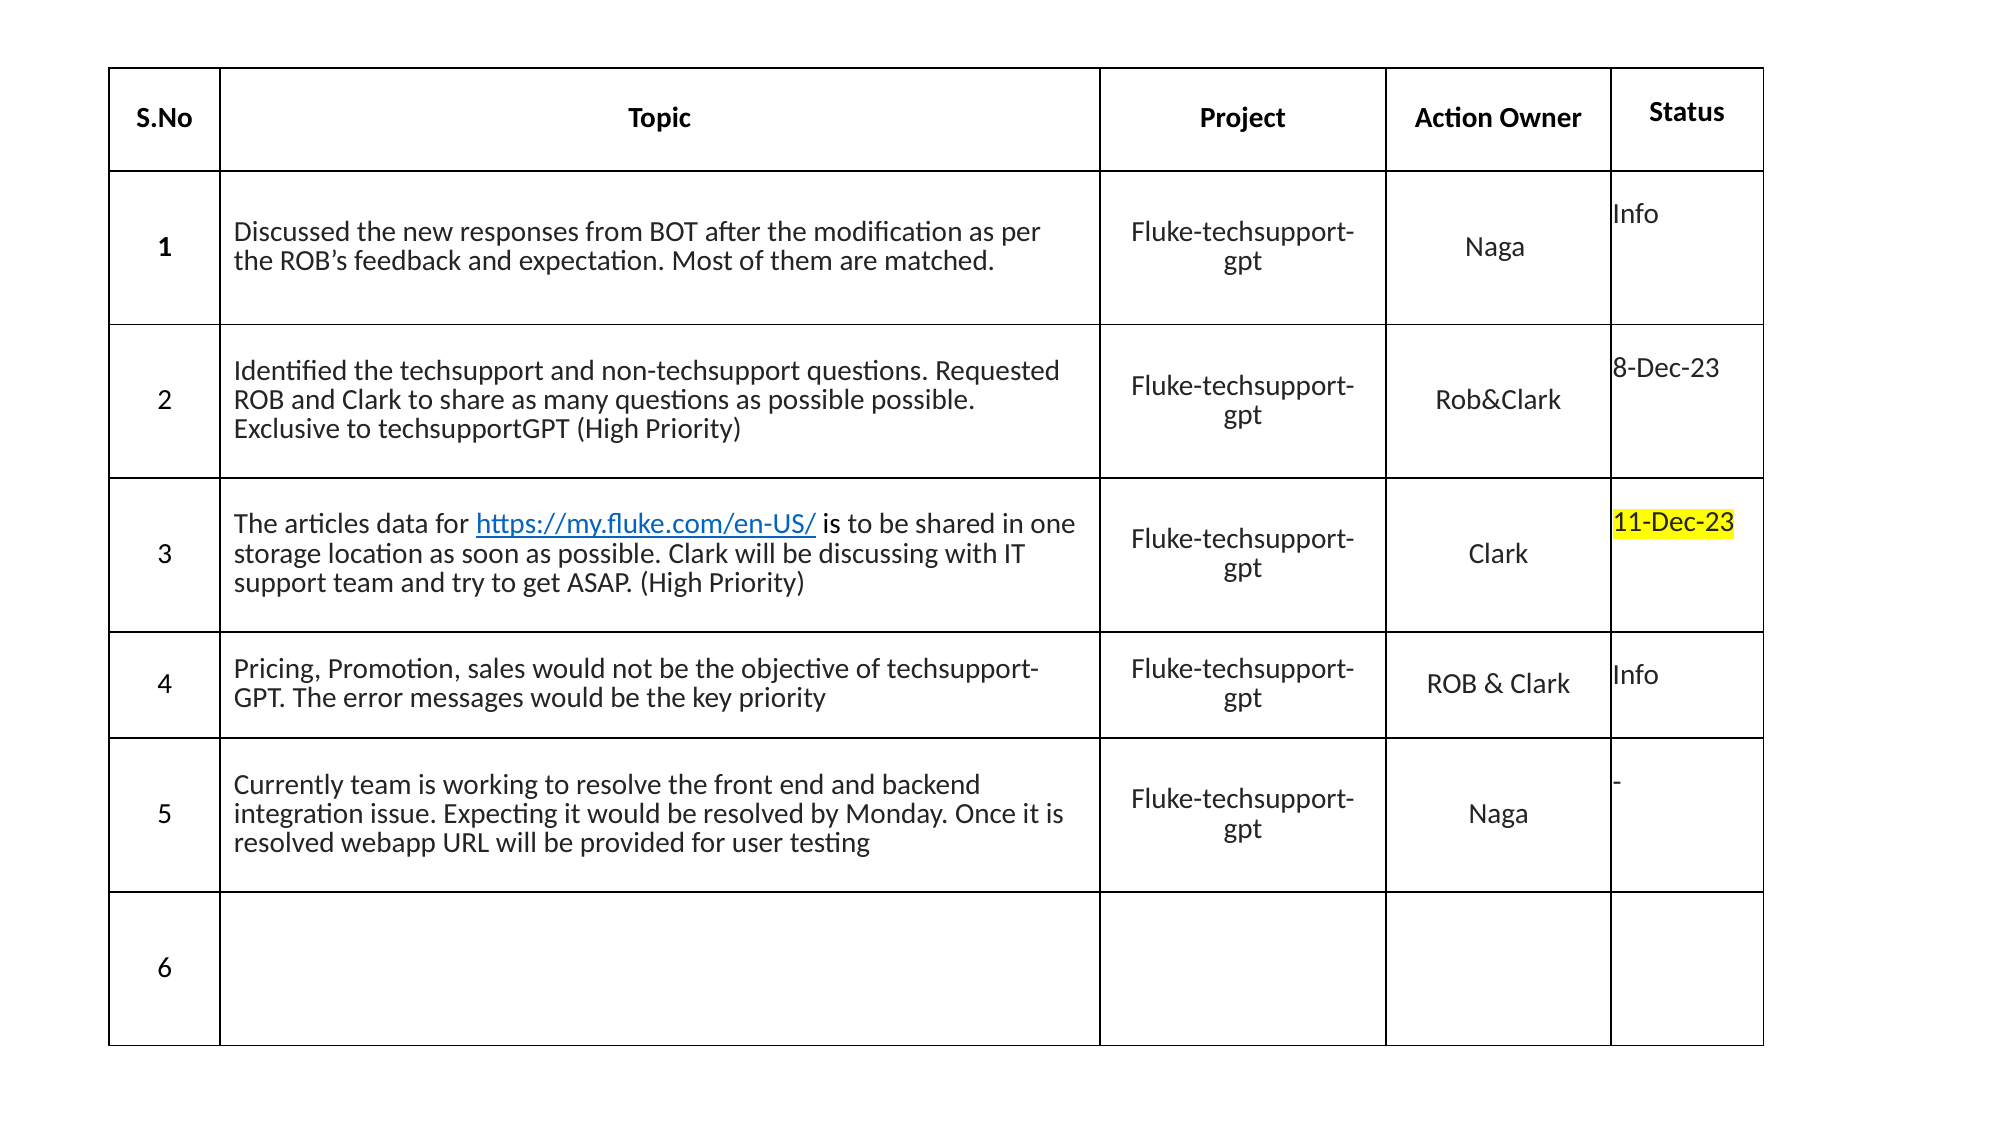

| S.No | Topic | Project | Action Owner | Status |
| --- | --- | --- | --- | --- |
| 1 | Discussed the new responses from BOT after the modification as per the ROB’s feedback and expectation. Most of them are matched. | Fluke-techsupport-gpt | Naga | Info |
| 2 | Identified the techsupport and non-techsupport questions. Requested ROB and Clark to share as many questions as possible possible. Exclusive to techsupportGPT (High Priority) | Fluke-techsupport-gpt | Rob&Clark | 8-Dec-23 |
| 3 | The articles data for https://my.fluke.com/en-US/ is to be shared in one storage location as soon as possible. Clark will be discussing with IT support team and try to get ASAP. (High Priority) | Fluke-techsupport-gpt | Clark | 11-Dec-23 |
| 4 | Pricing, Promotion, sales would not be the objective of techsupport-GPT. The error messages would be the key priority | Fluke-techsupport-gpt | ROB & Clark | Info |
| 5 | Currently team is working to resolve the front end and backend integration issue. Expecting it would be resolved by Monday. Once it is resolved webapp URL will be provided for user testing | Fluke-techsupport-gpt | Naga | - |
| 6 |  |  |  |  |